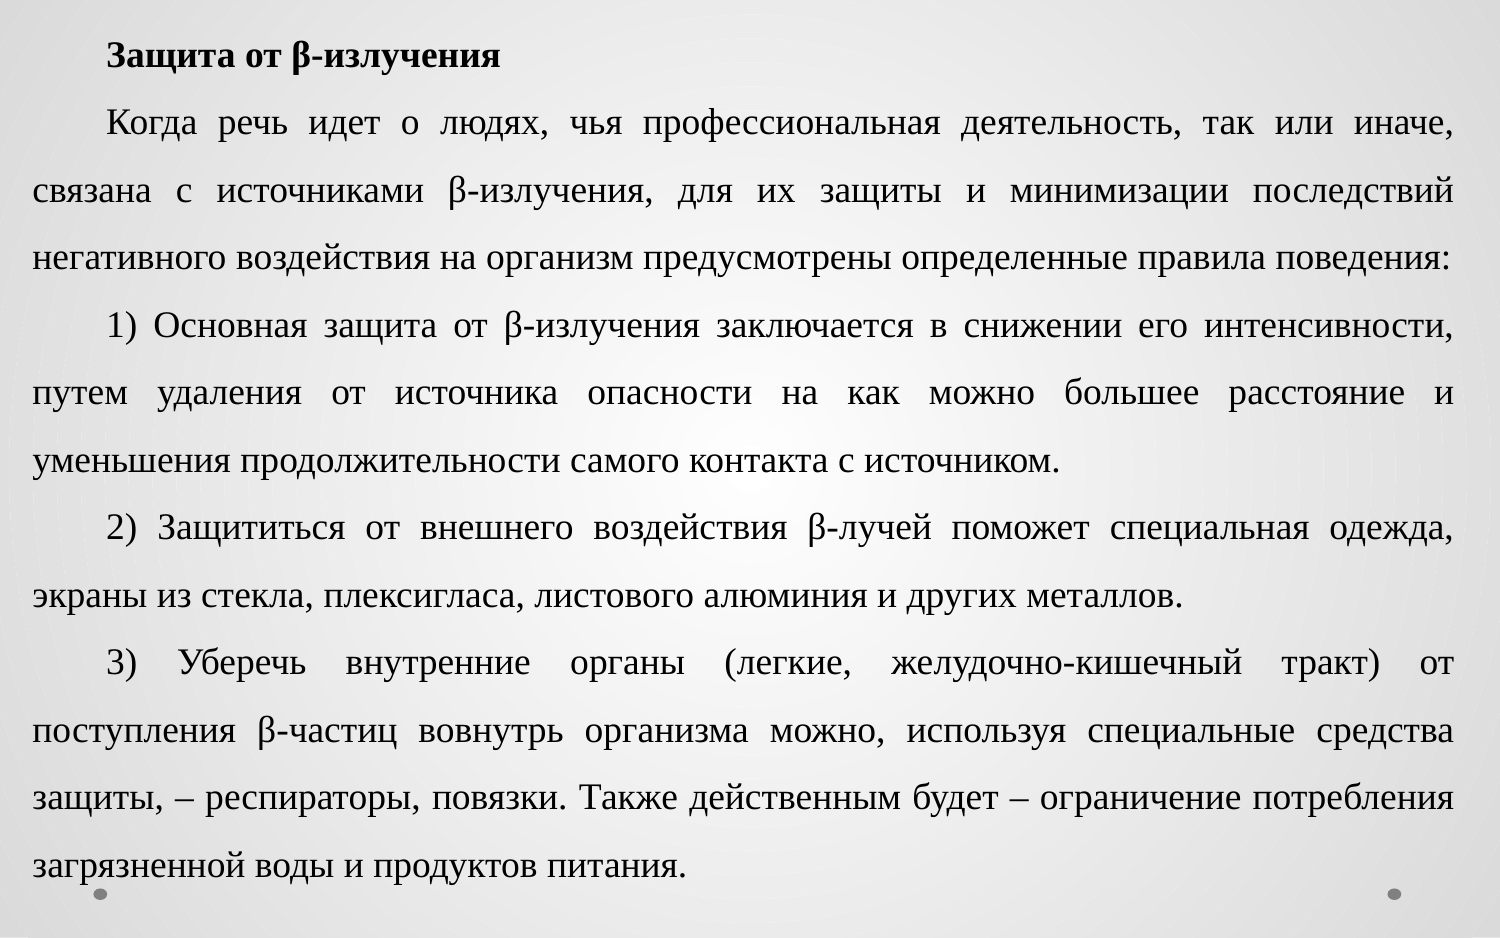

Защита от β-излучения
Когда речь идет о людях, чья профессиональная деятельность, так или иначе, связана с источниками β-излучения, для их защиты и минимизации последствий негативного воздействия на организм предусмотрены определенные правила поведения:
1) Основная защита от β-излучения заключается в снижении его интенсивности, путем удаления от источника опасности на как можно большее расстояние и уменьшения продолжительности самого контакта с источником.
2) Защититься от внешнего воздействия β-лучей поможет специальная одежда, экраны из стекла, плексигласа, листового алюминия и других металлов.
3) Уберечь внутренние органы (легкие, желудочно-кишечный тракт) от поступления β-частиц вовнутрь организма можно, используя специальные средства защиты, – респираторы, повязки. Также действенным будет – ограничение потребления загрязненной воды и продуктов питания.